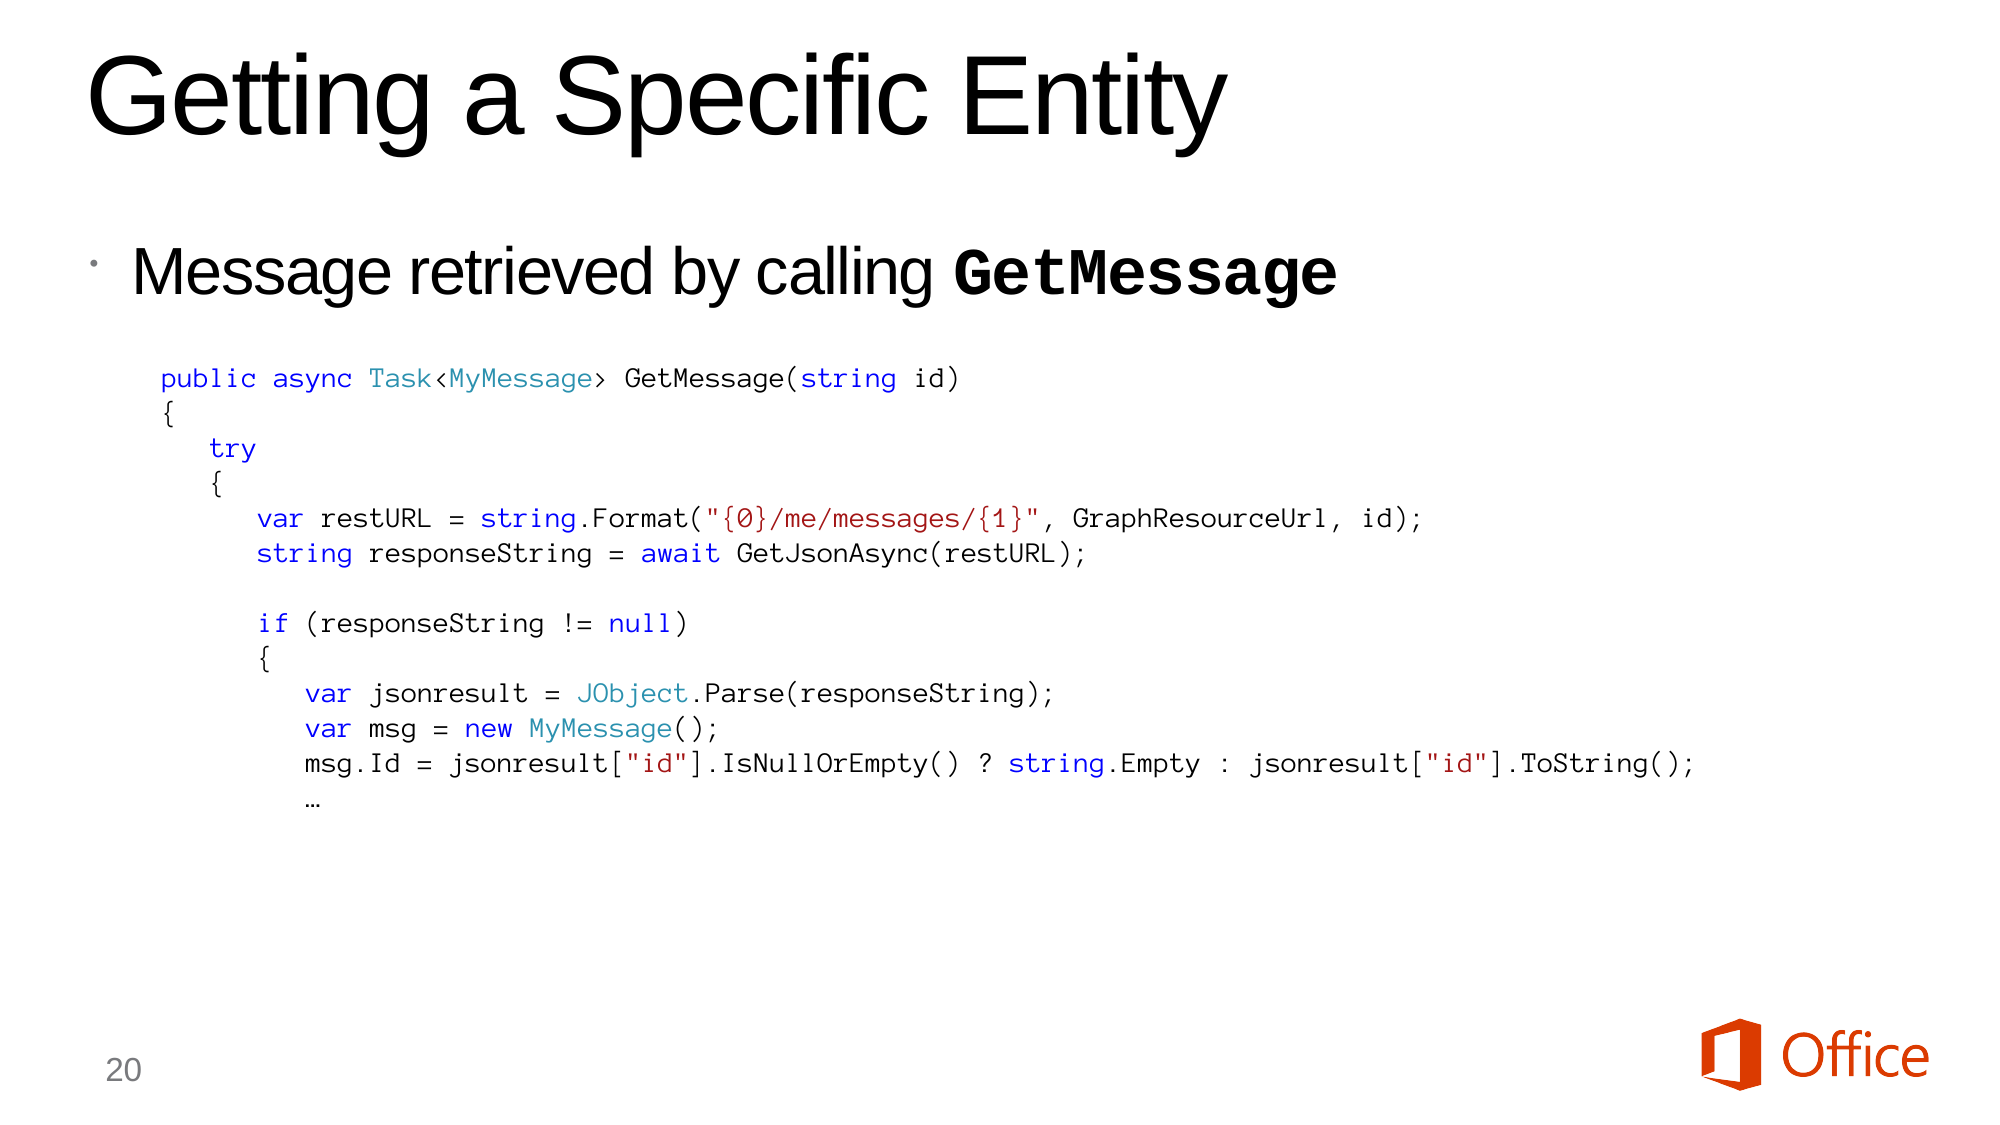

# Getting a Specific Entity
Message retrieved by calling GetMessage

 public async Task<MyMessage> GetMessage(string id)
 {
    try
    {
       var restURL = string.Format("{0}/me/messages/{1}", GraphResourceUrl, id);
       string responseString = await GetJsonAsync(restURL);

       if (responseString != null)
       {
          var jsonresult = JObject.Parse(responseString);
          var msg = new MyMessage();
          msg.Id = jsonresult["id"].IsNullOrEmpty() ? string.Empty : jsonresult["id"].ToString();
          …
20